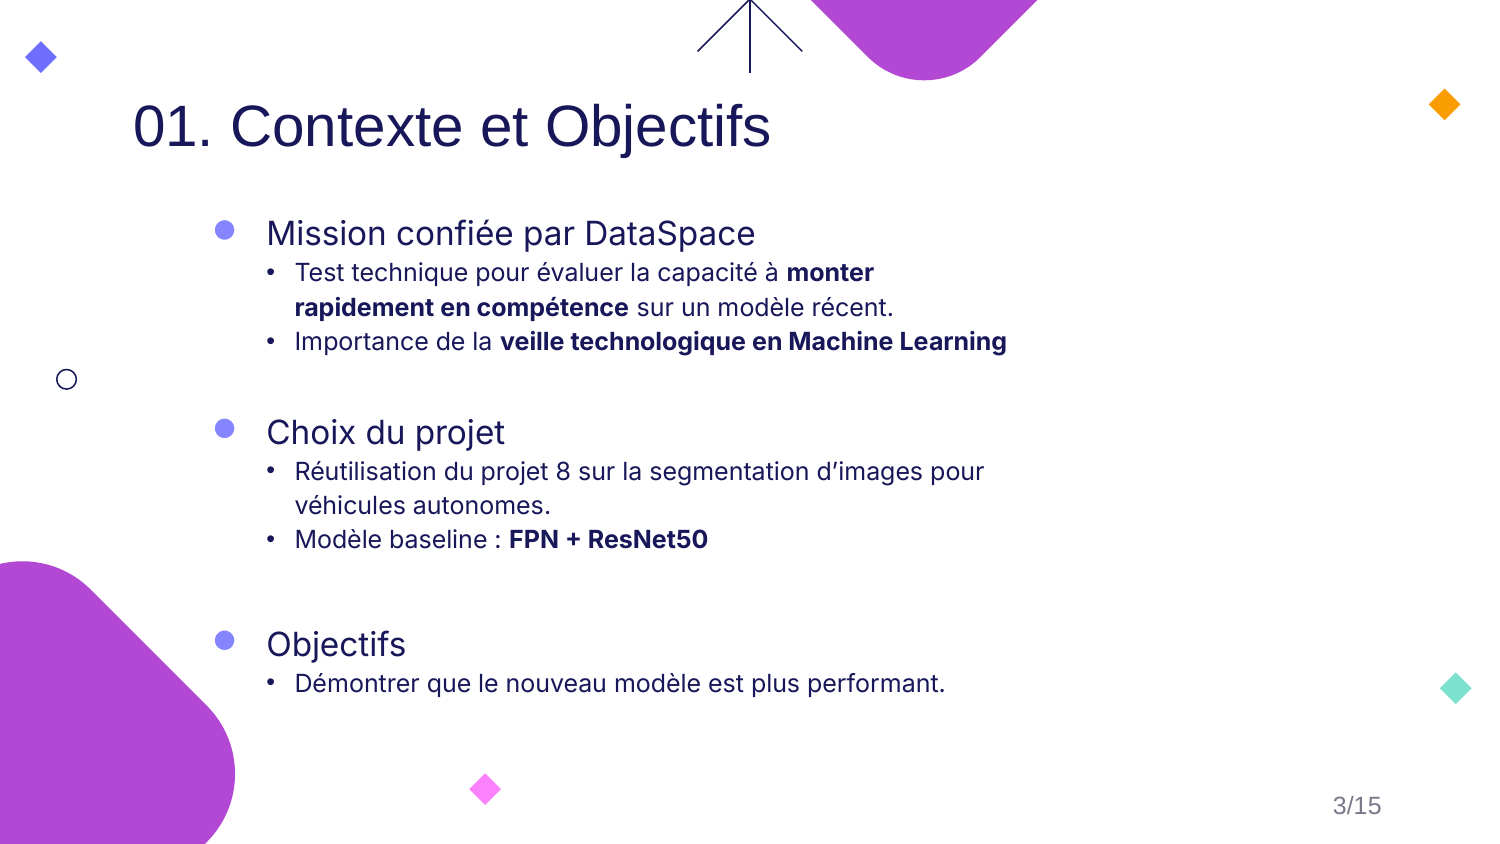

# 01. Contexte et Objectifs
Mission confiée par DataSpace
Test technique pour évaluer la capacité à monter rapidement en compétence sur un modèle récent.
Importance de la veille technologique en Machine Learning

Choix du projet
Réutilisation du projet 8 sur la segmentation d’images pour véhicules autonomes.
Modèle baseline : FPN + ResNet50

Objectifs
Démontrer que le nouveau modèle est plus performant.

3/15